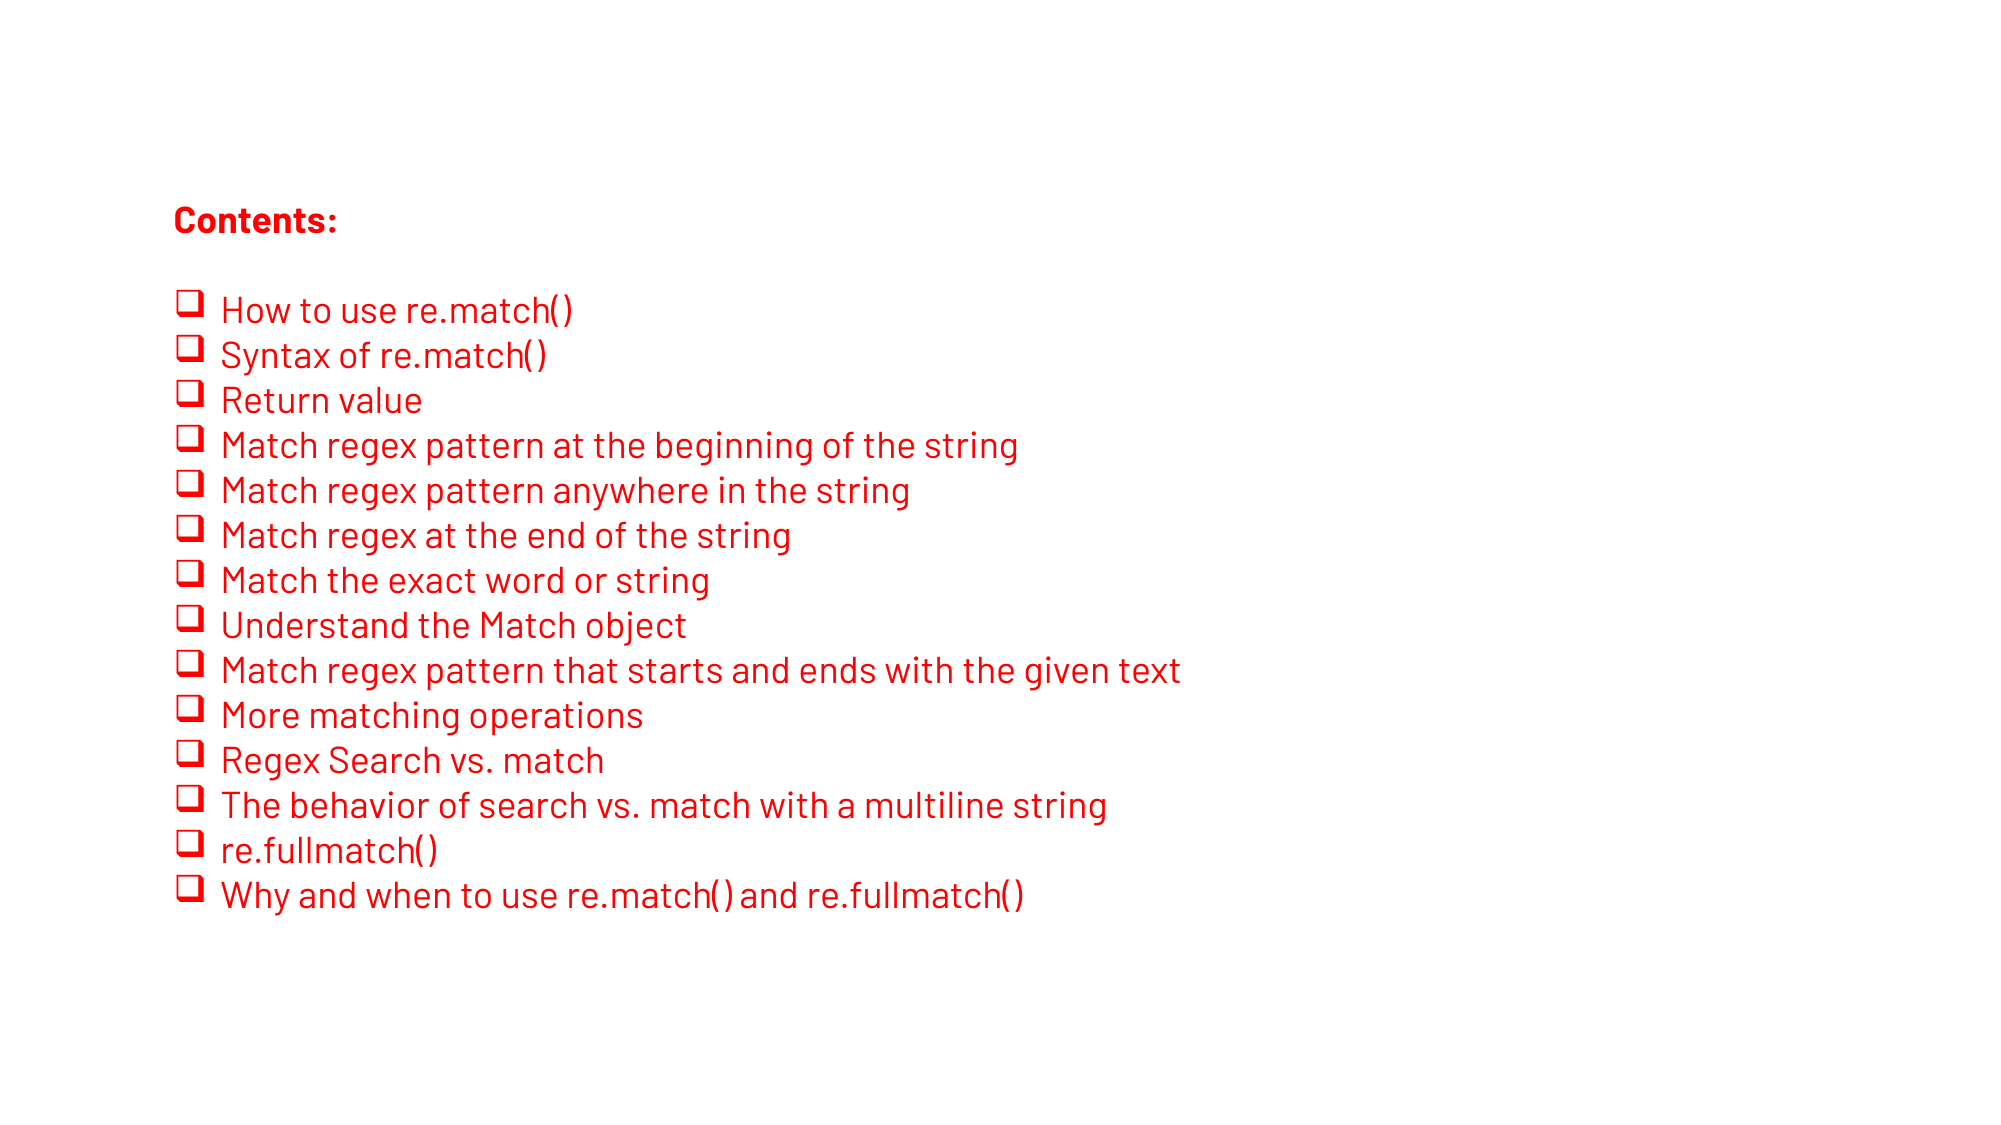

Contents:

How to use re.match()
Syntax of re.match()
Return value
Match regex pattern at the beginning of the string
Match regex pattern anywhere in the string
Match regex at the end of the string
Match the exact word or string
Understand the Match object
Match regex pattern that starts and ends with the given text
More matching operations
Regex Search vs. match
The behavior of search vs. match with a multiline string
re.fullmatch()
Why and when to use re.match() and re.fullmatch()